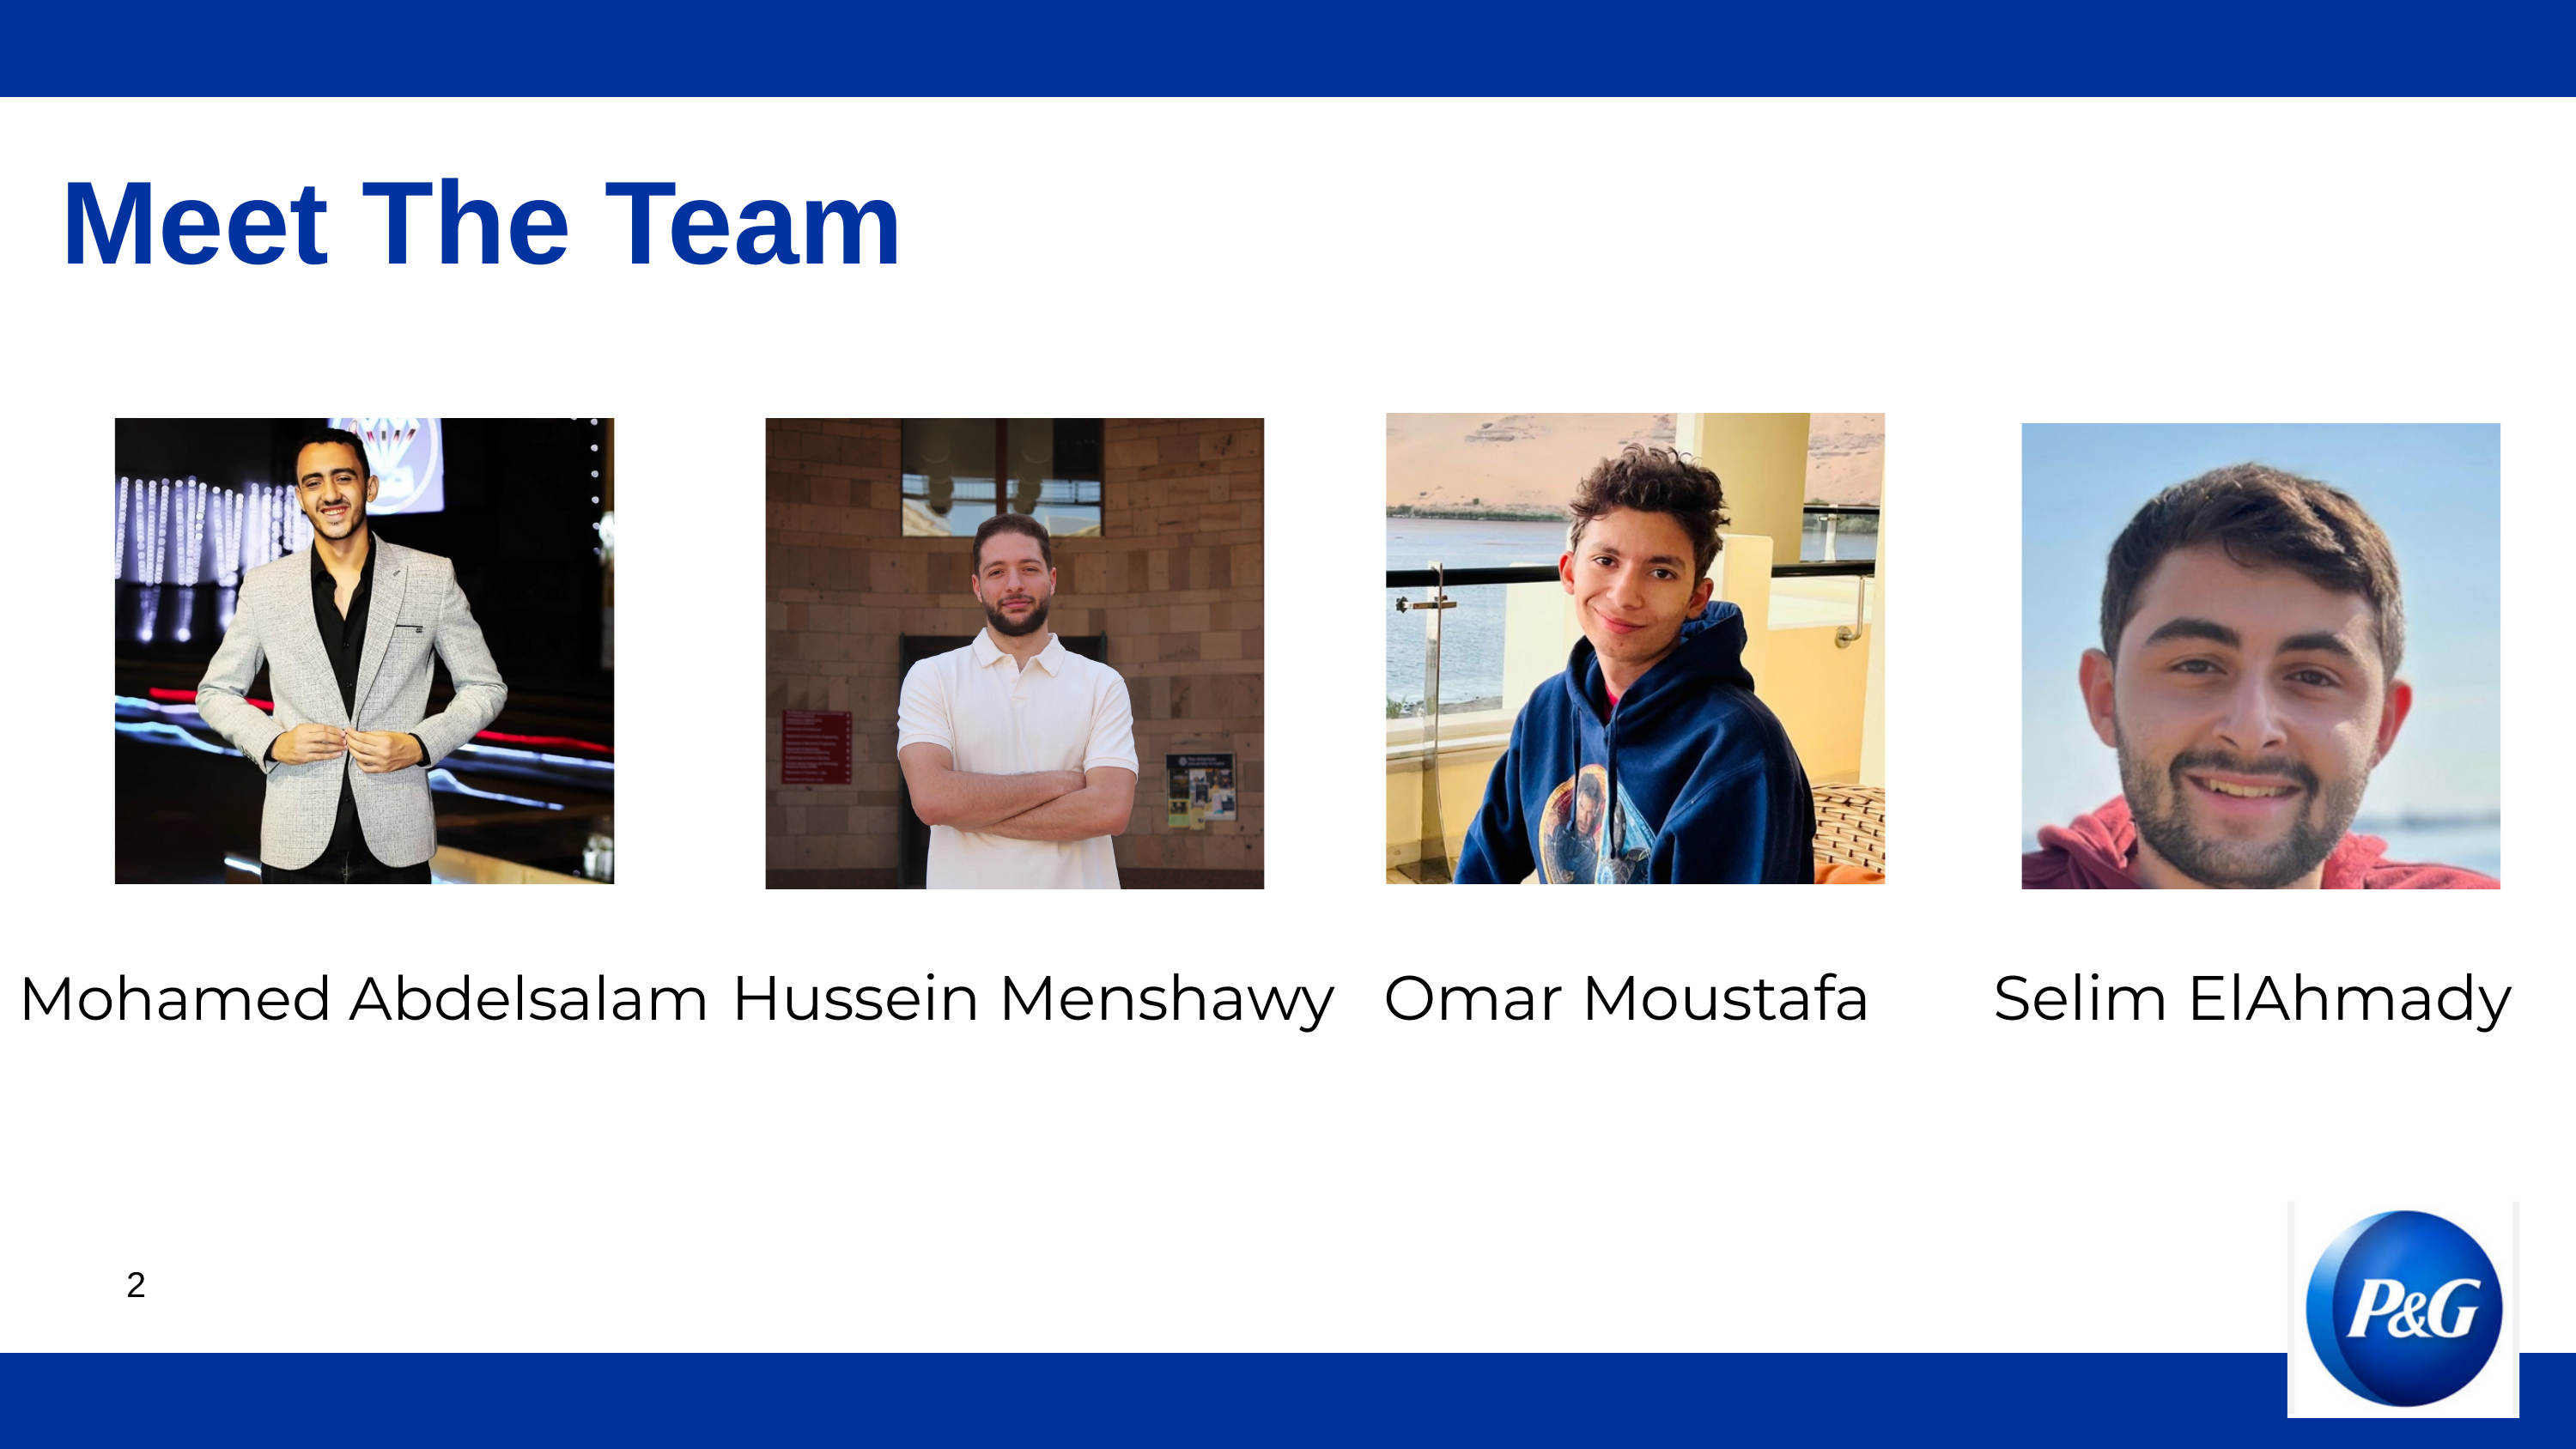

Meet The Team

Mohamed Abdelsalam

    Hussein Menshawy

Omar Moustafa

Selim ElAhmady

2